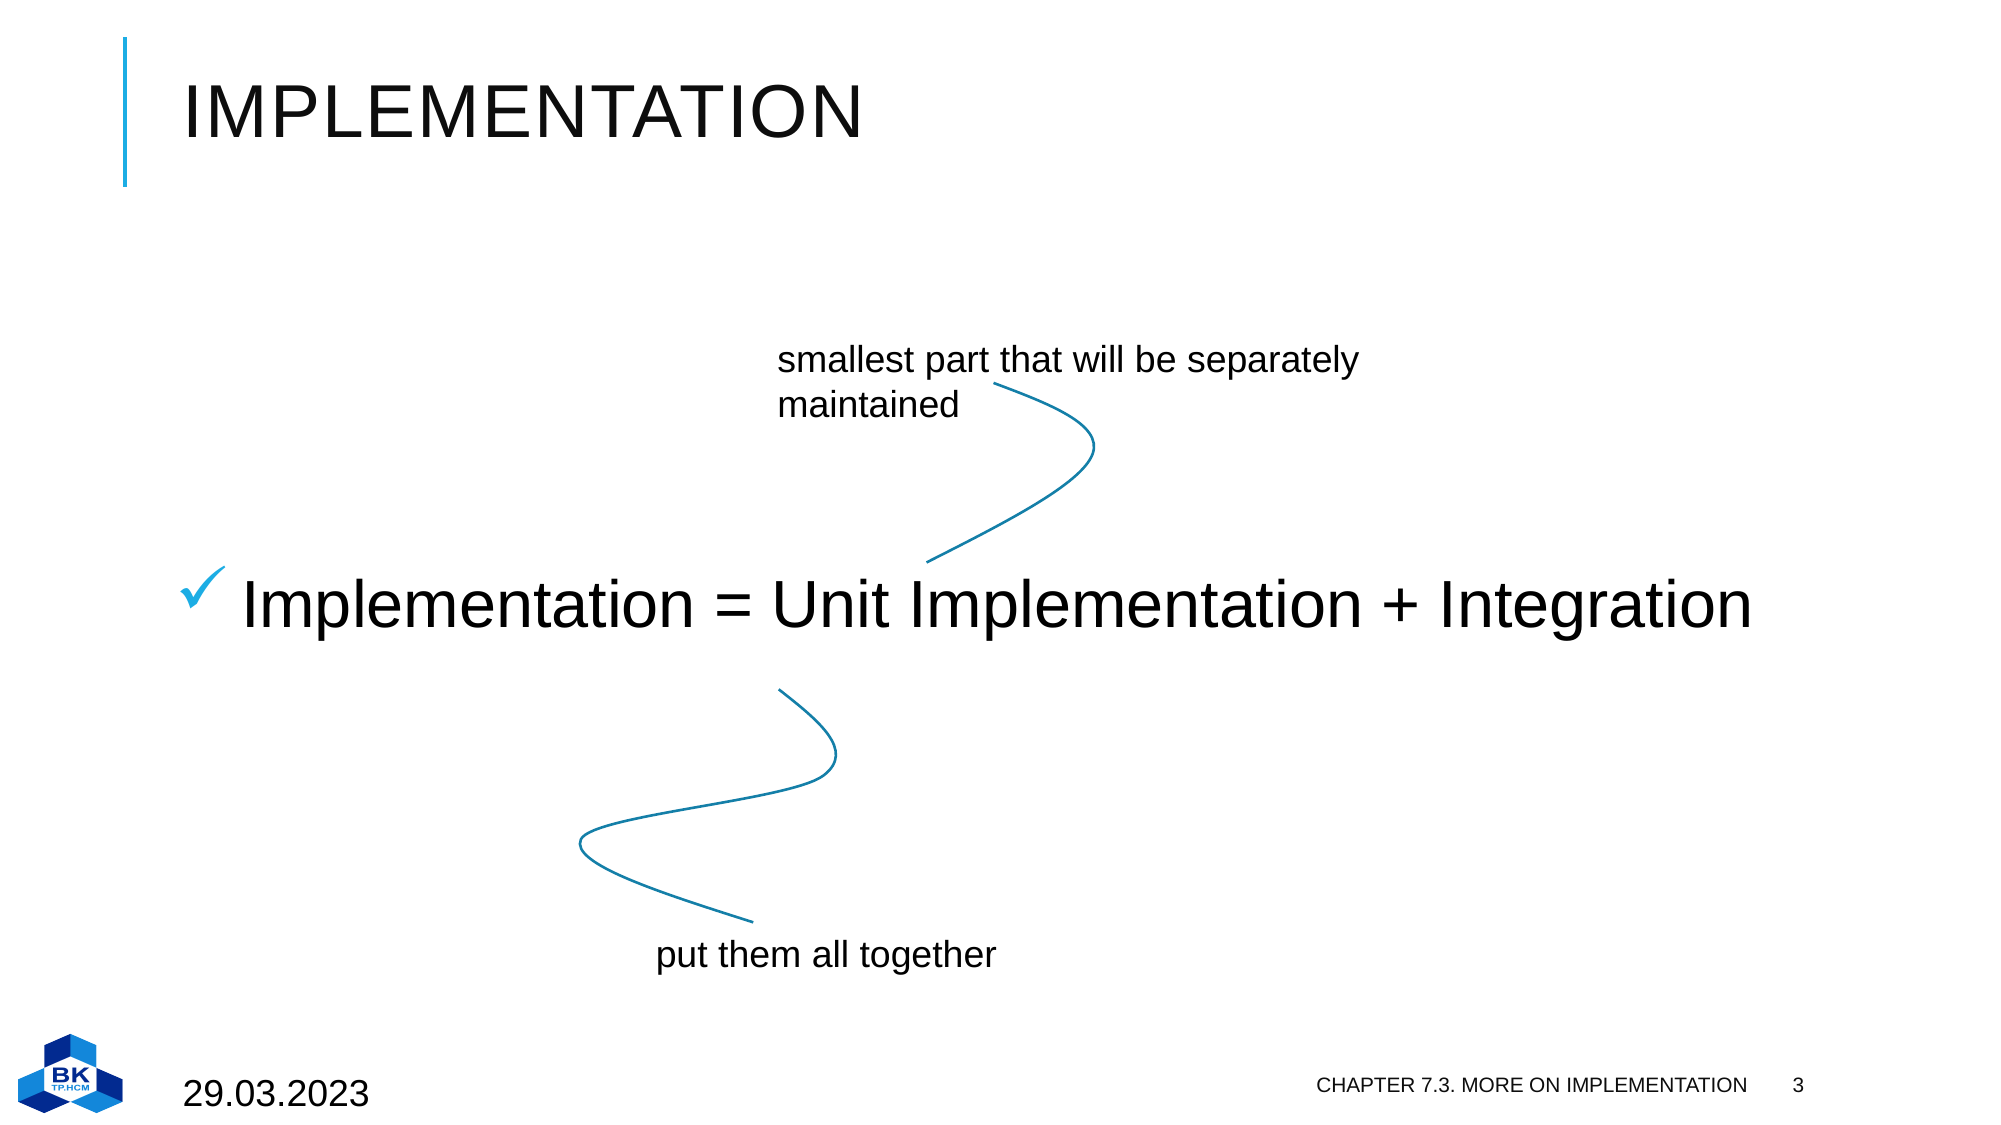

# Implementation

Implementation = Unit Implementation + Integration
smallest part that will be separately maintained

put them all together
29.03.2023
Chapter 7.3. More on Implementation
3